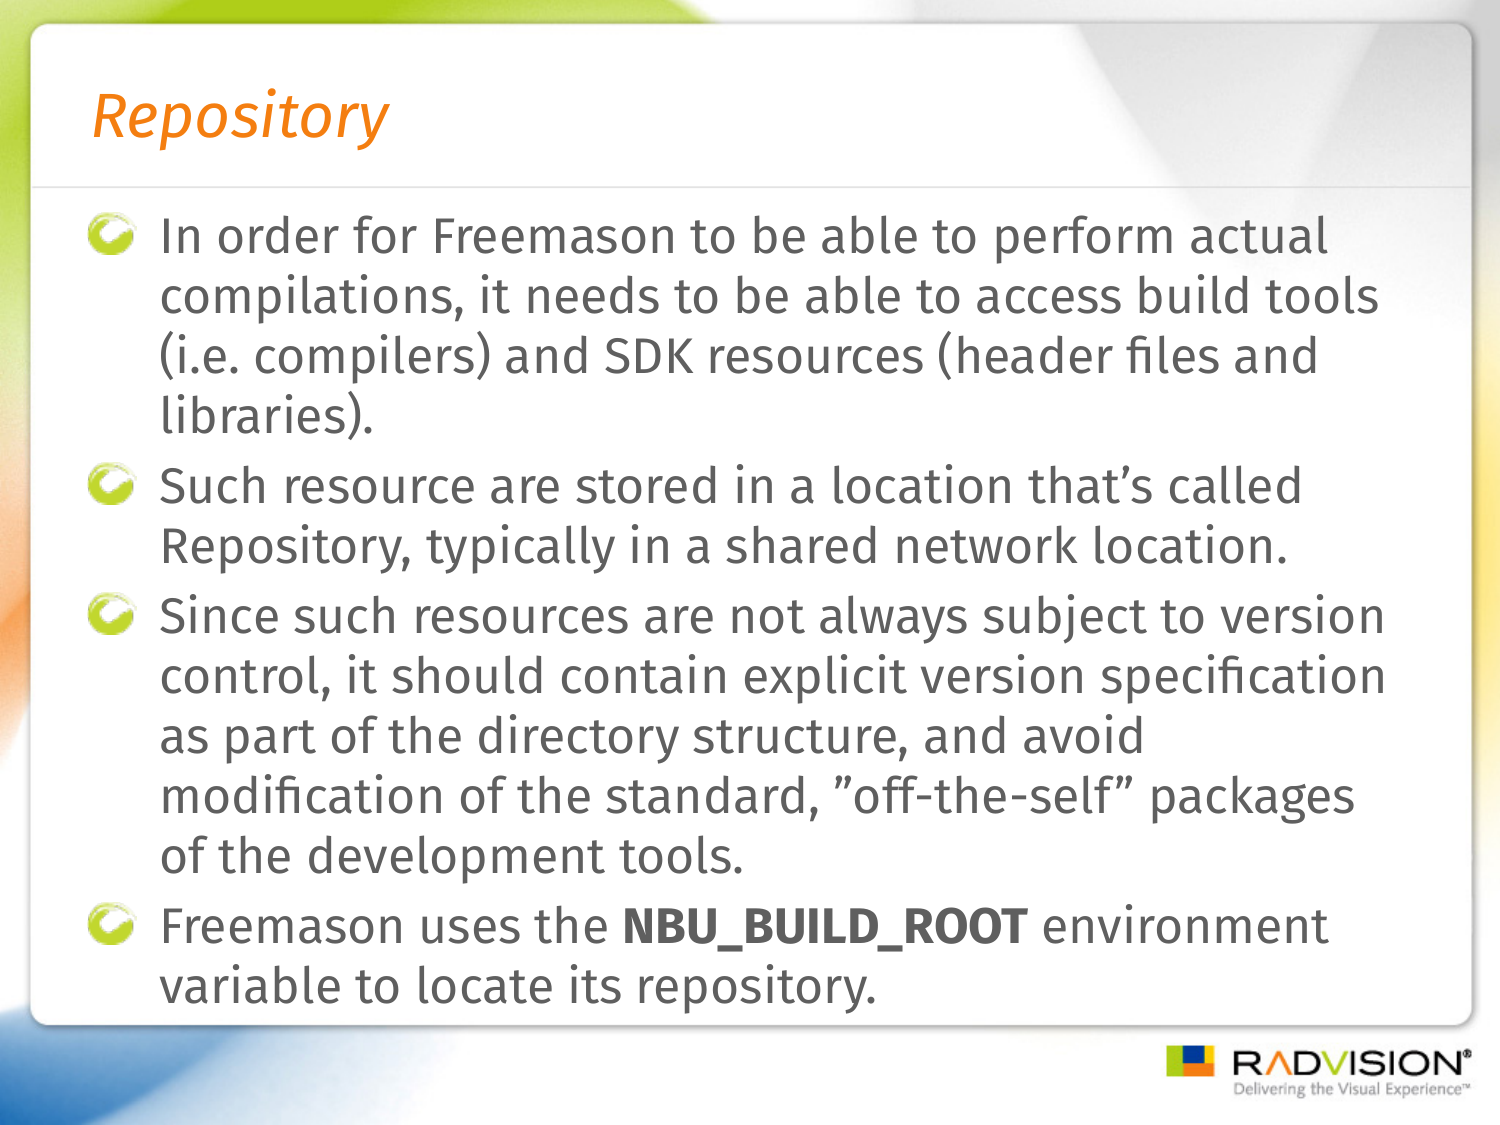

# Repository
In order for Freemason to be able to perform actual compilations, it needs to be able to access build tools (i.e. compilers) and SDK resources (header files and libraries).
Such resource are stored in a location that’s called Repository, typically in a shared network location.
Since such resources are not always subject to version control, it should contain explicit version specification as part of the directory structure, and avoid modification of the standard, ”off-the-self” packages of the development tools.
Freemason uses the NBU_BUILD_ROOT environment variable to locate its repository.